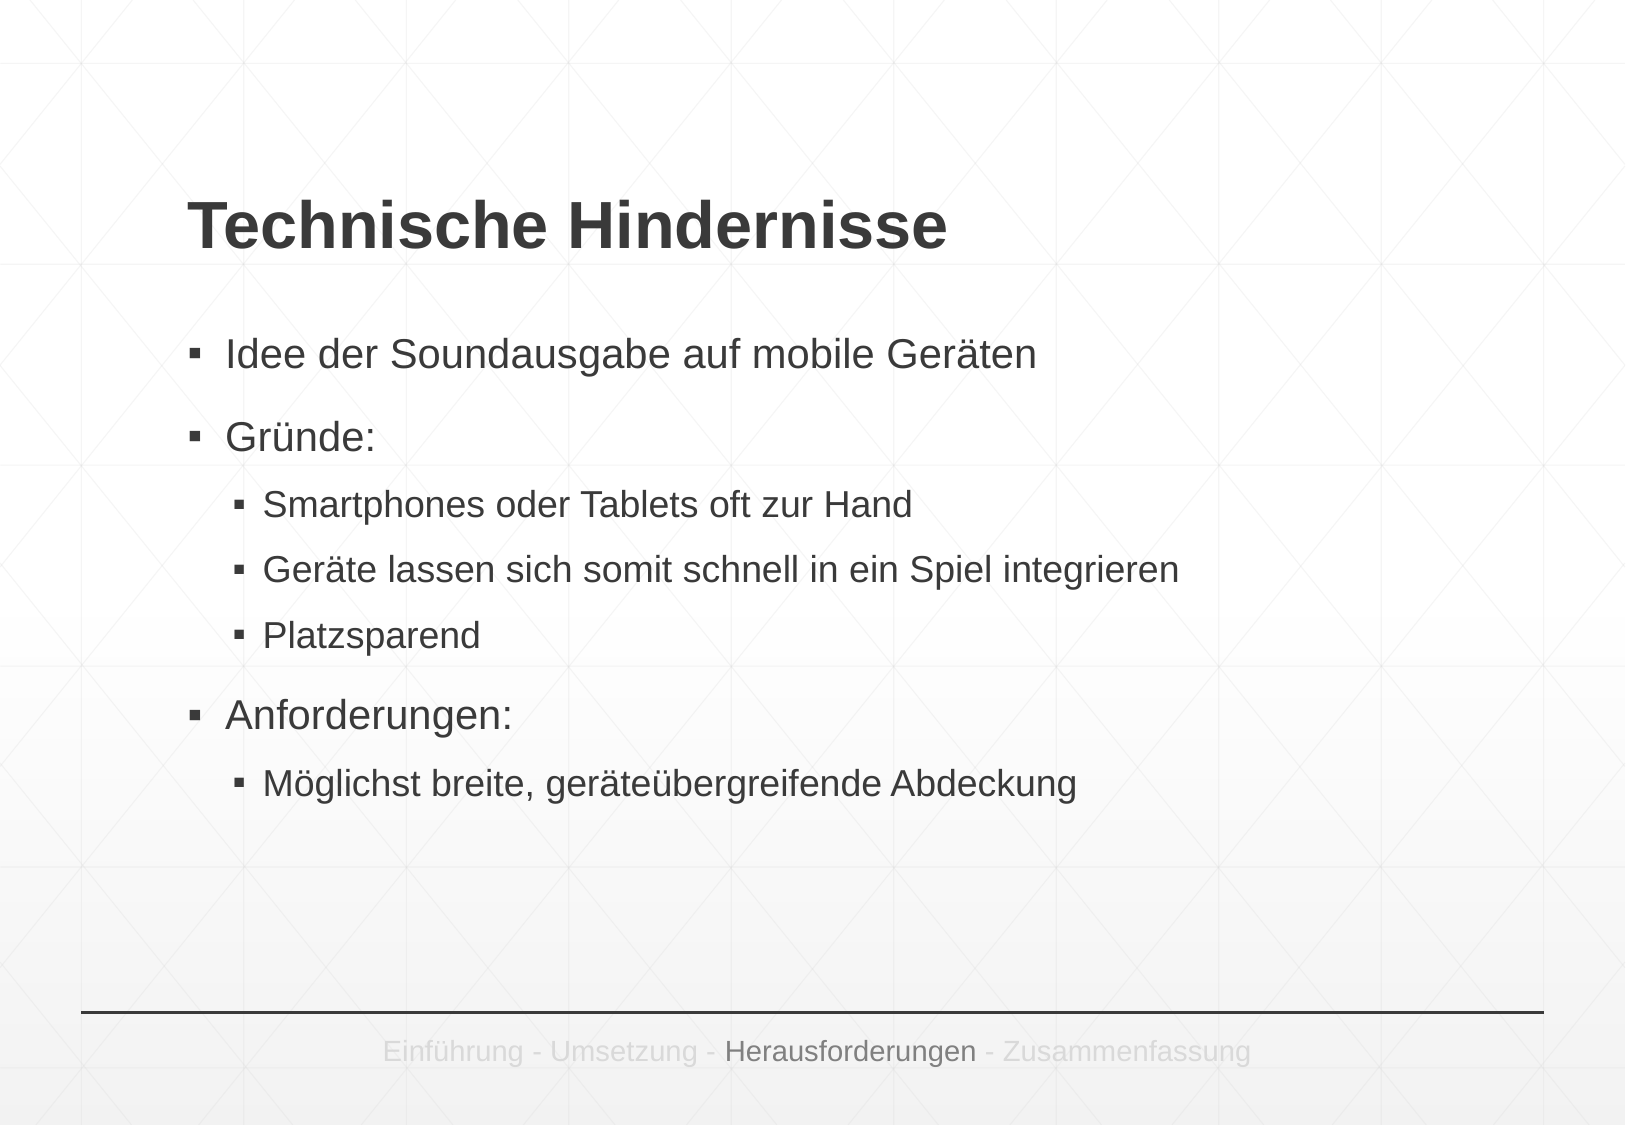

# Technische Hindernisse
Idee der Soundausgabe auf mobile Geräten
Gründe:
Smartphones oder Tablets oft zur Hand
Geräte lassen sich somit schnell in ein Spiel integrieren
Platzsparend
Anforderungen:
Möglichst breite, geräteübergreifende Abdeckung
Einführung - Umsetzung - Herausforderungen - Zusammenfassung